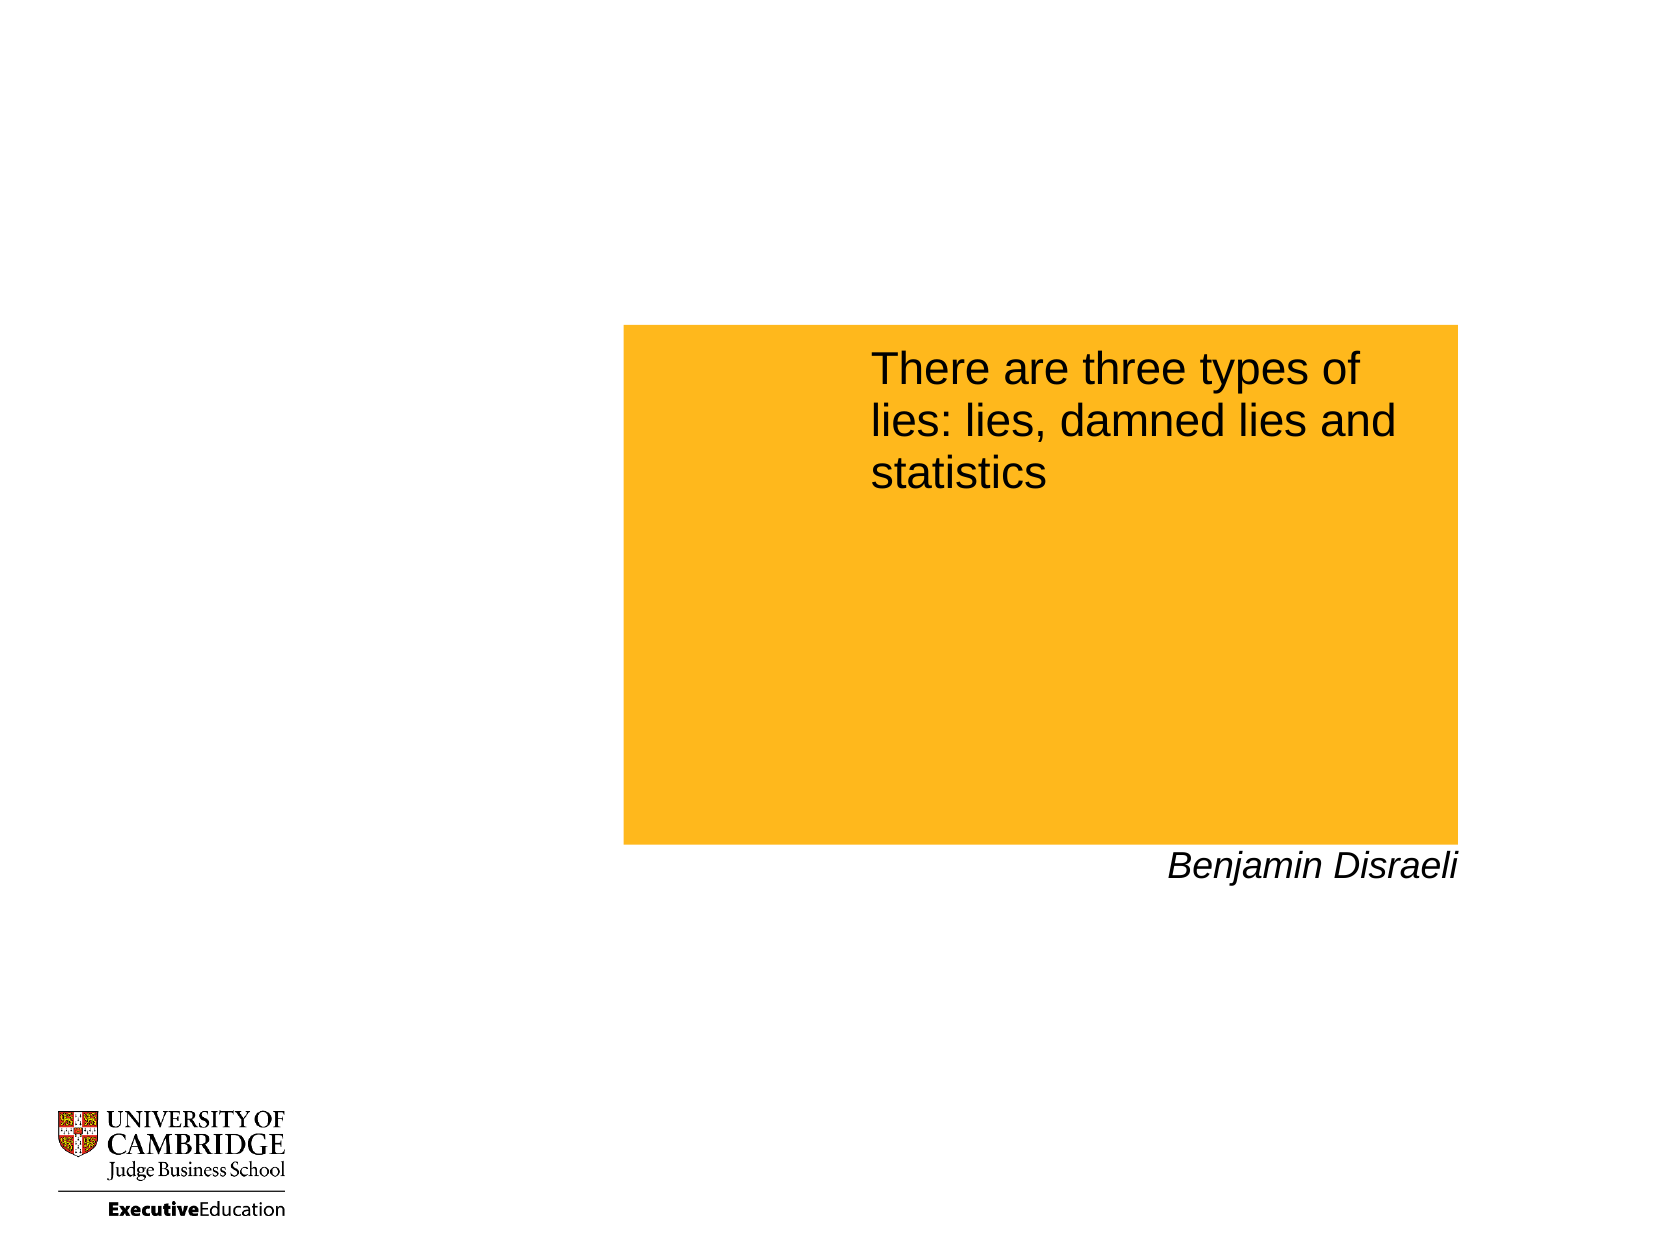

#
There are three types of lies: lies, damned lies and statistics
Benjamin Disraeli